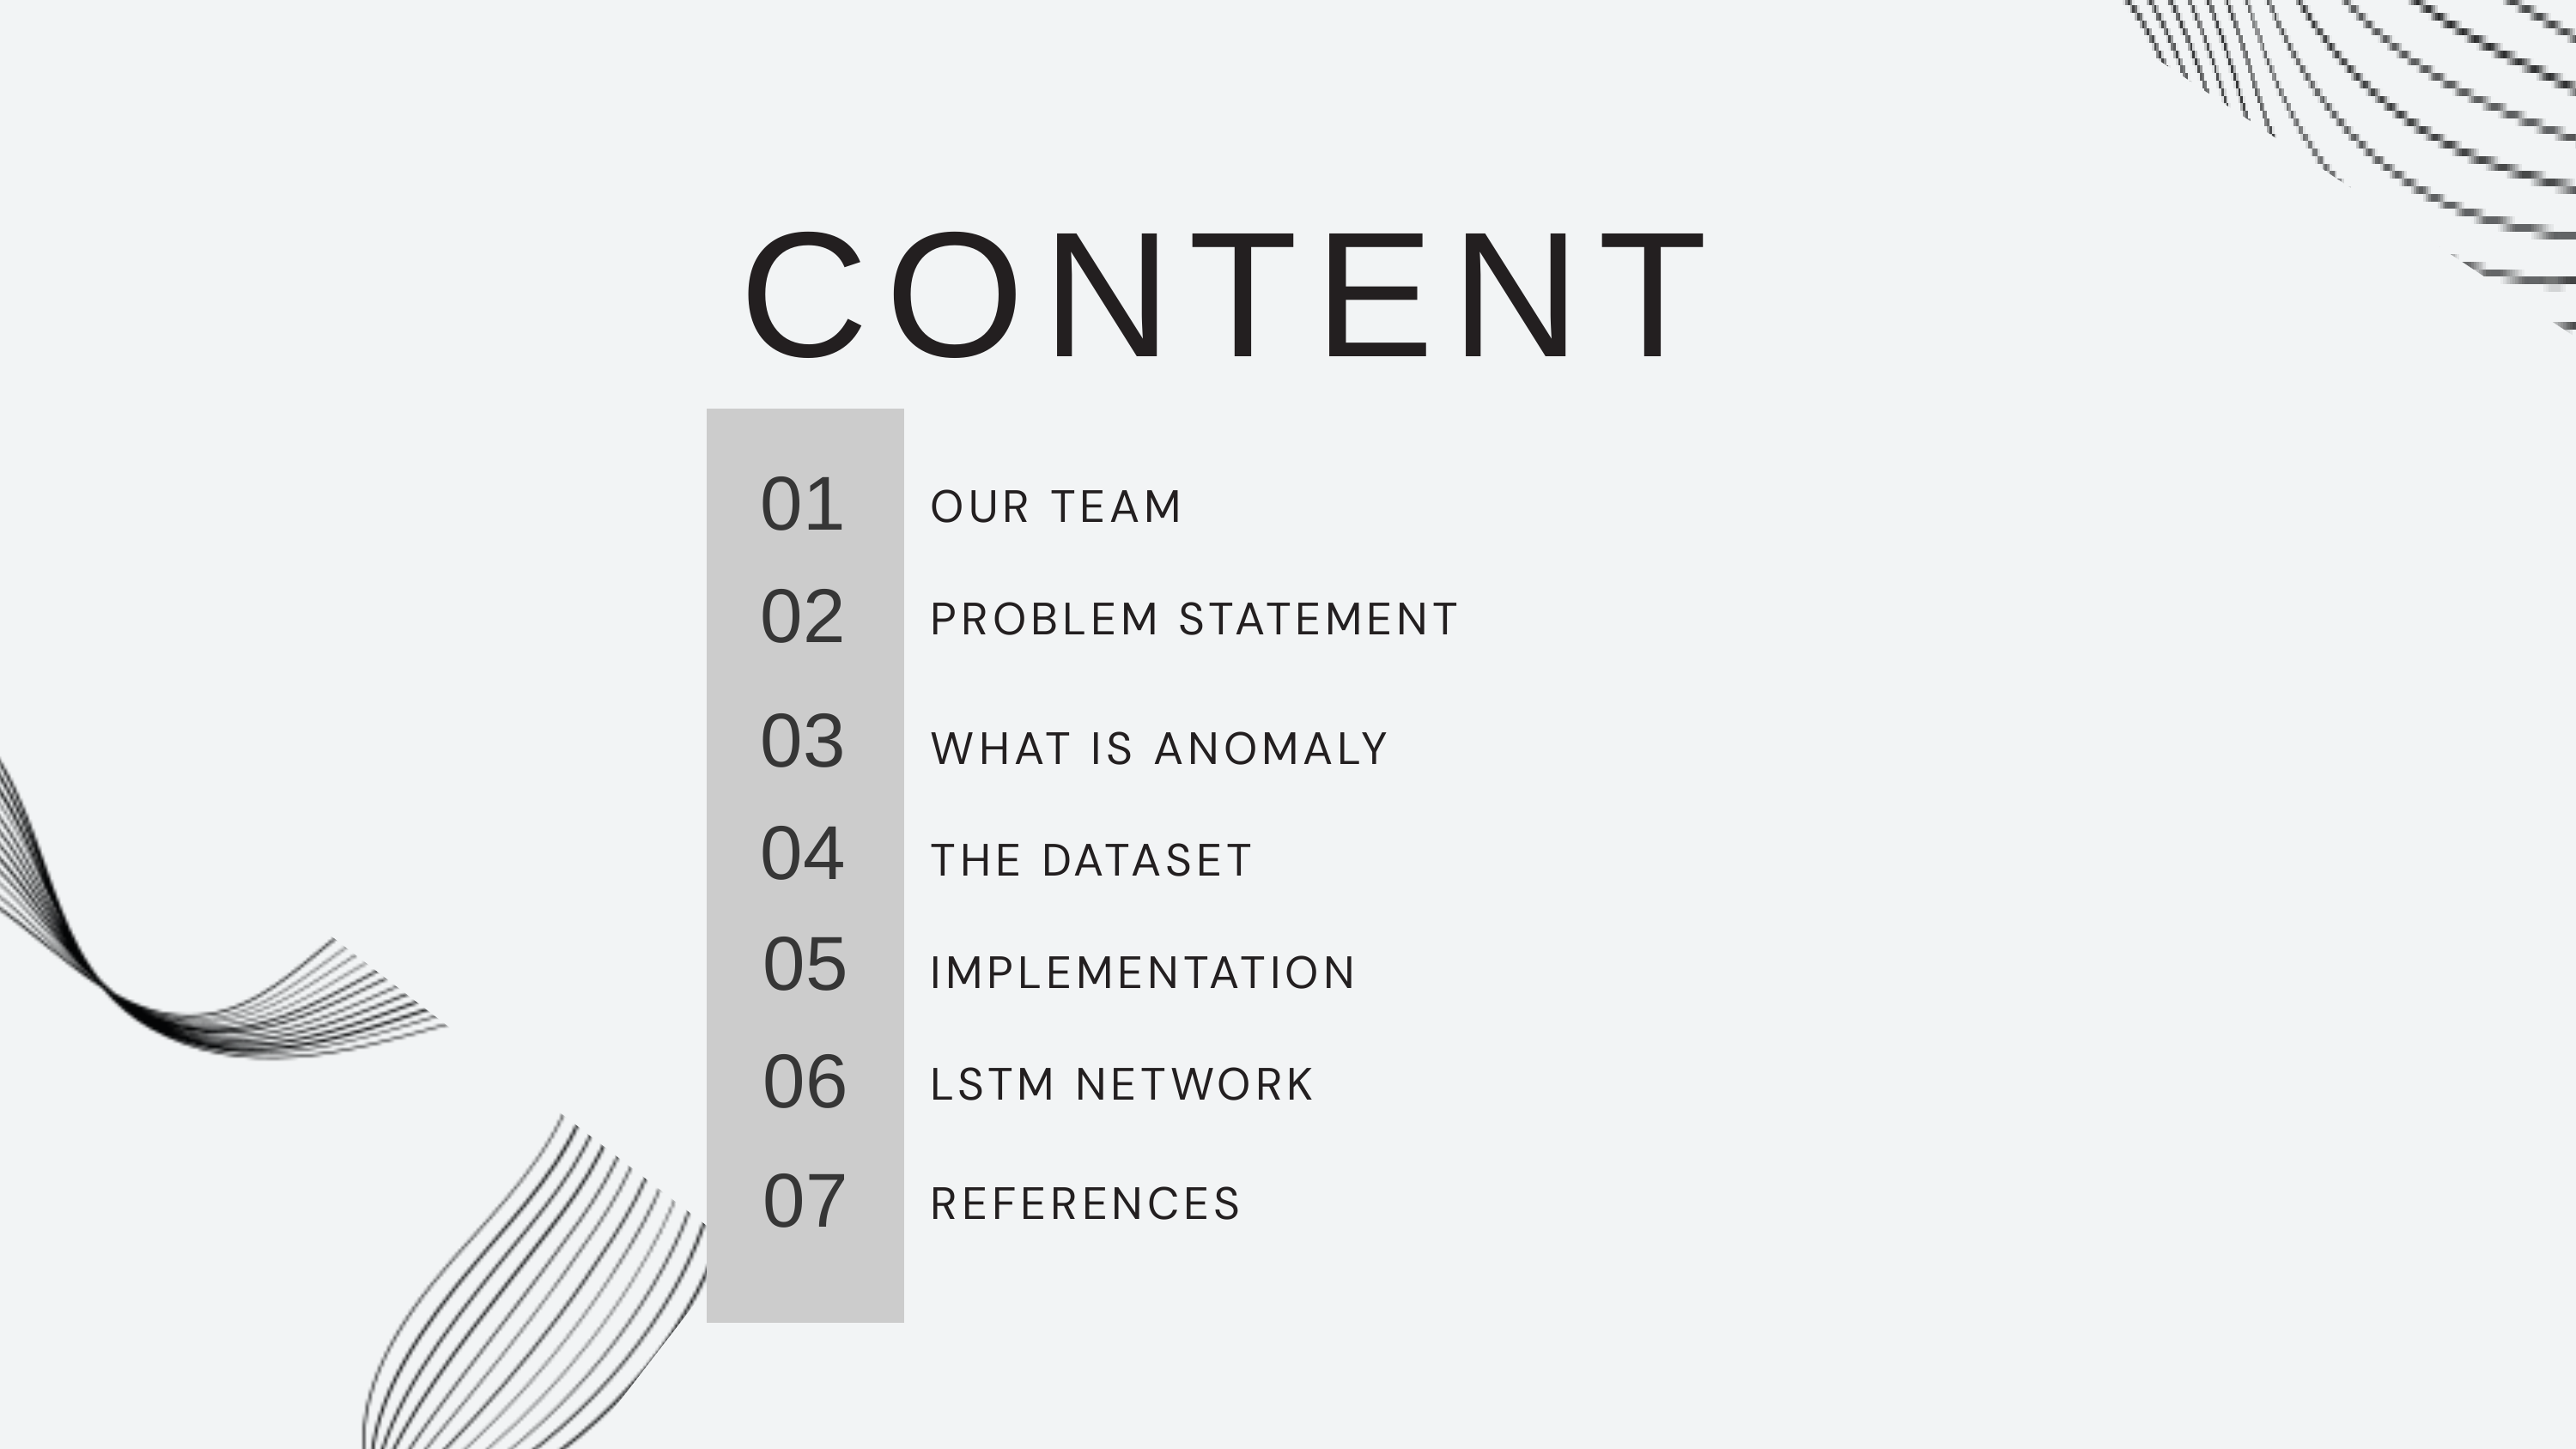

CONTENT

01
OUR TEAM
02
PROBLEM STATEMENT
03
WHAT IS ANOMALY

04
THE DATASET
05
IMPLEMENTATION
06
LSTM NETWORK
07
REFERENCES